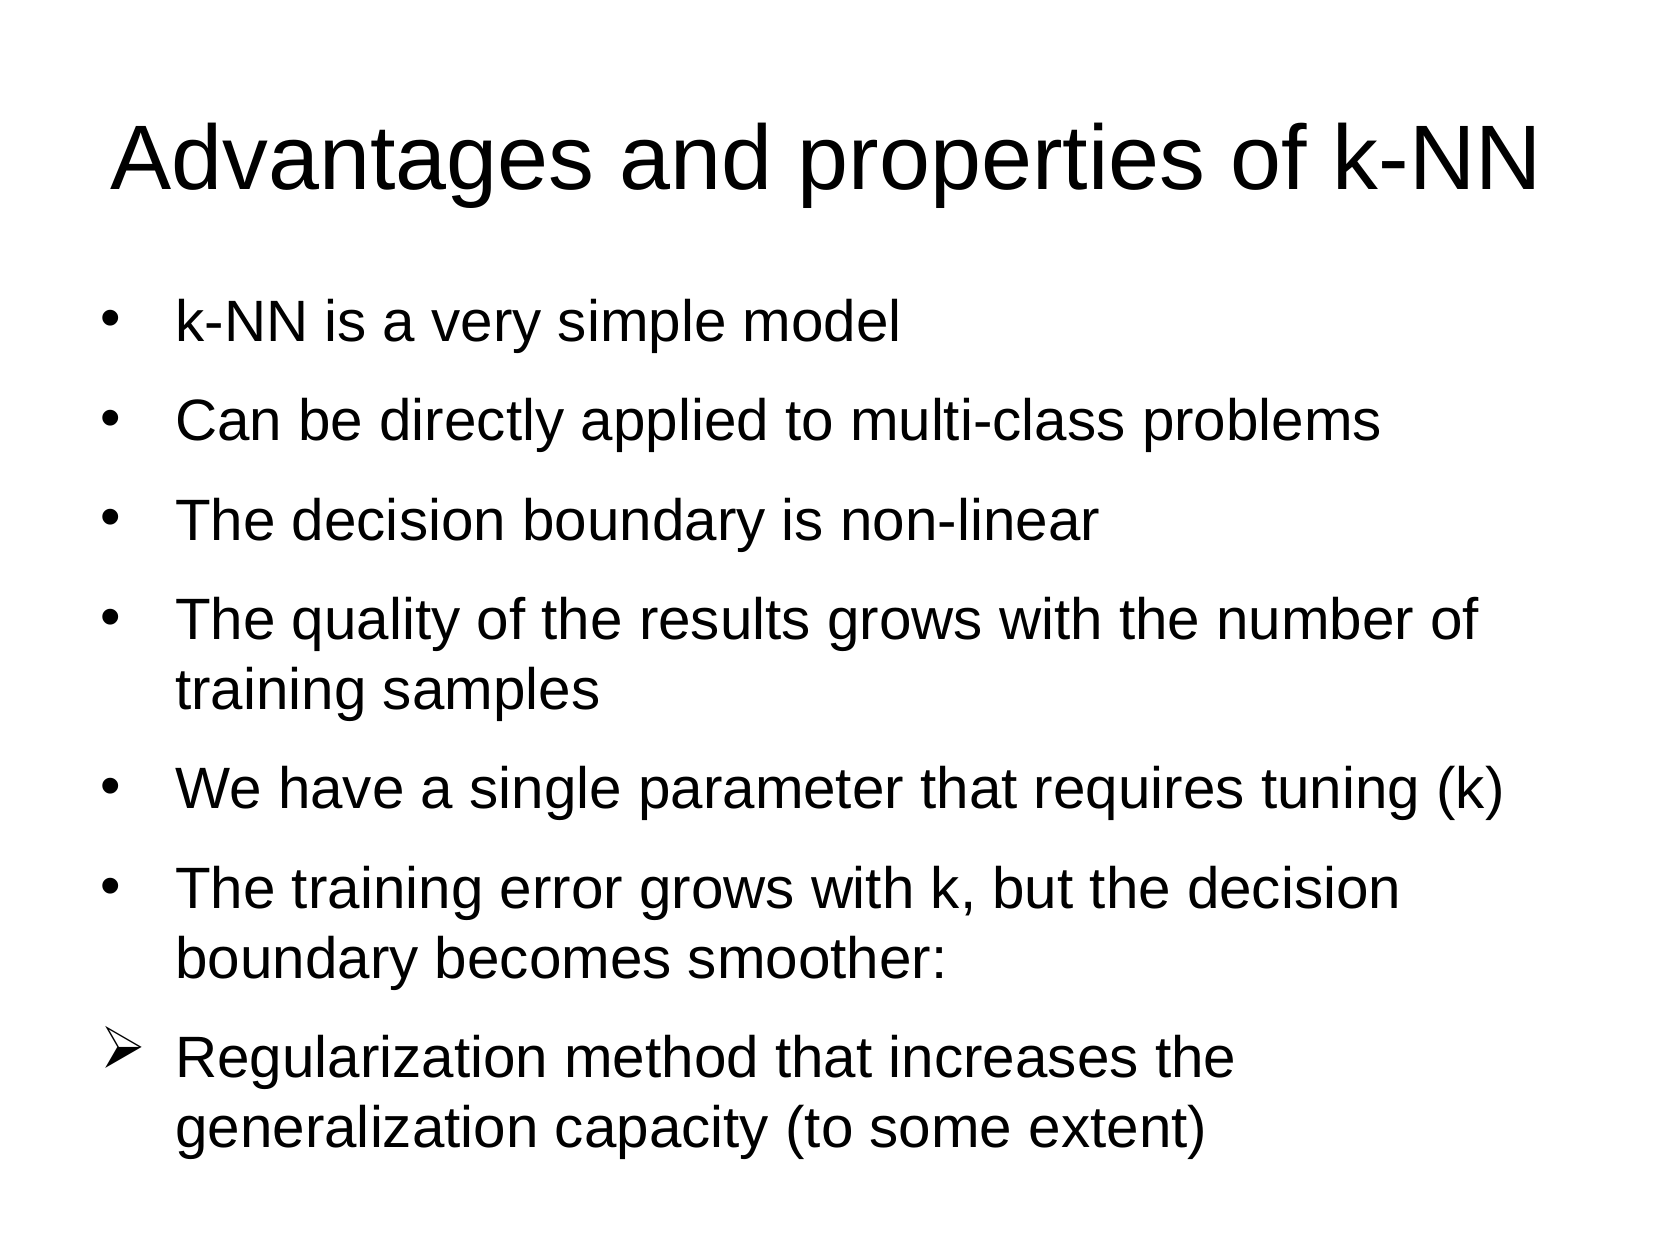

Advantages and properties of k-NN
k-NN is a very simple model
Can be directly applied to multi-class problems
The decision boundary is non-linear
The quality of the results grows with the number of training samples
We have a single parameter that requires tuning (k)
The training error grows with k, but the decision boundary becomes smoother:
Regularization method that increases the generalization capacity (to some extent)